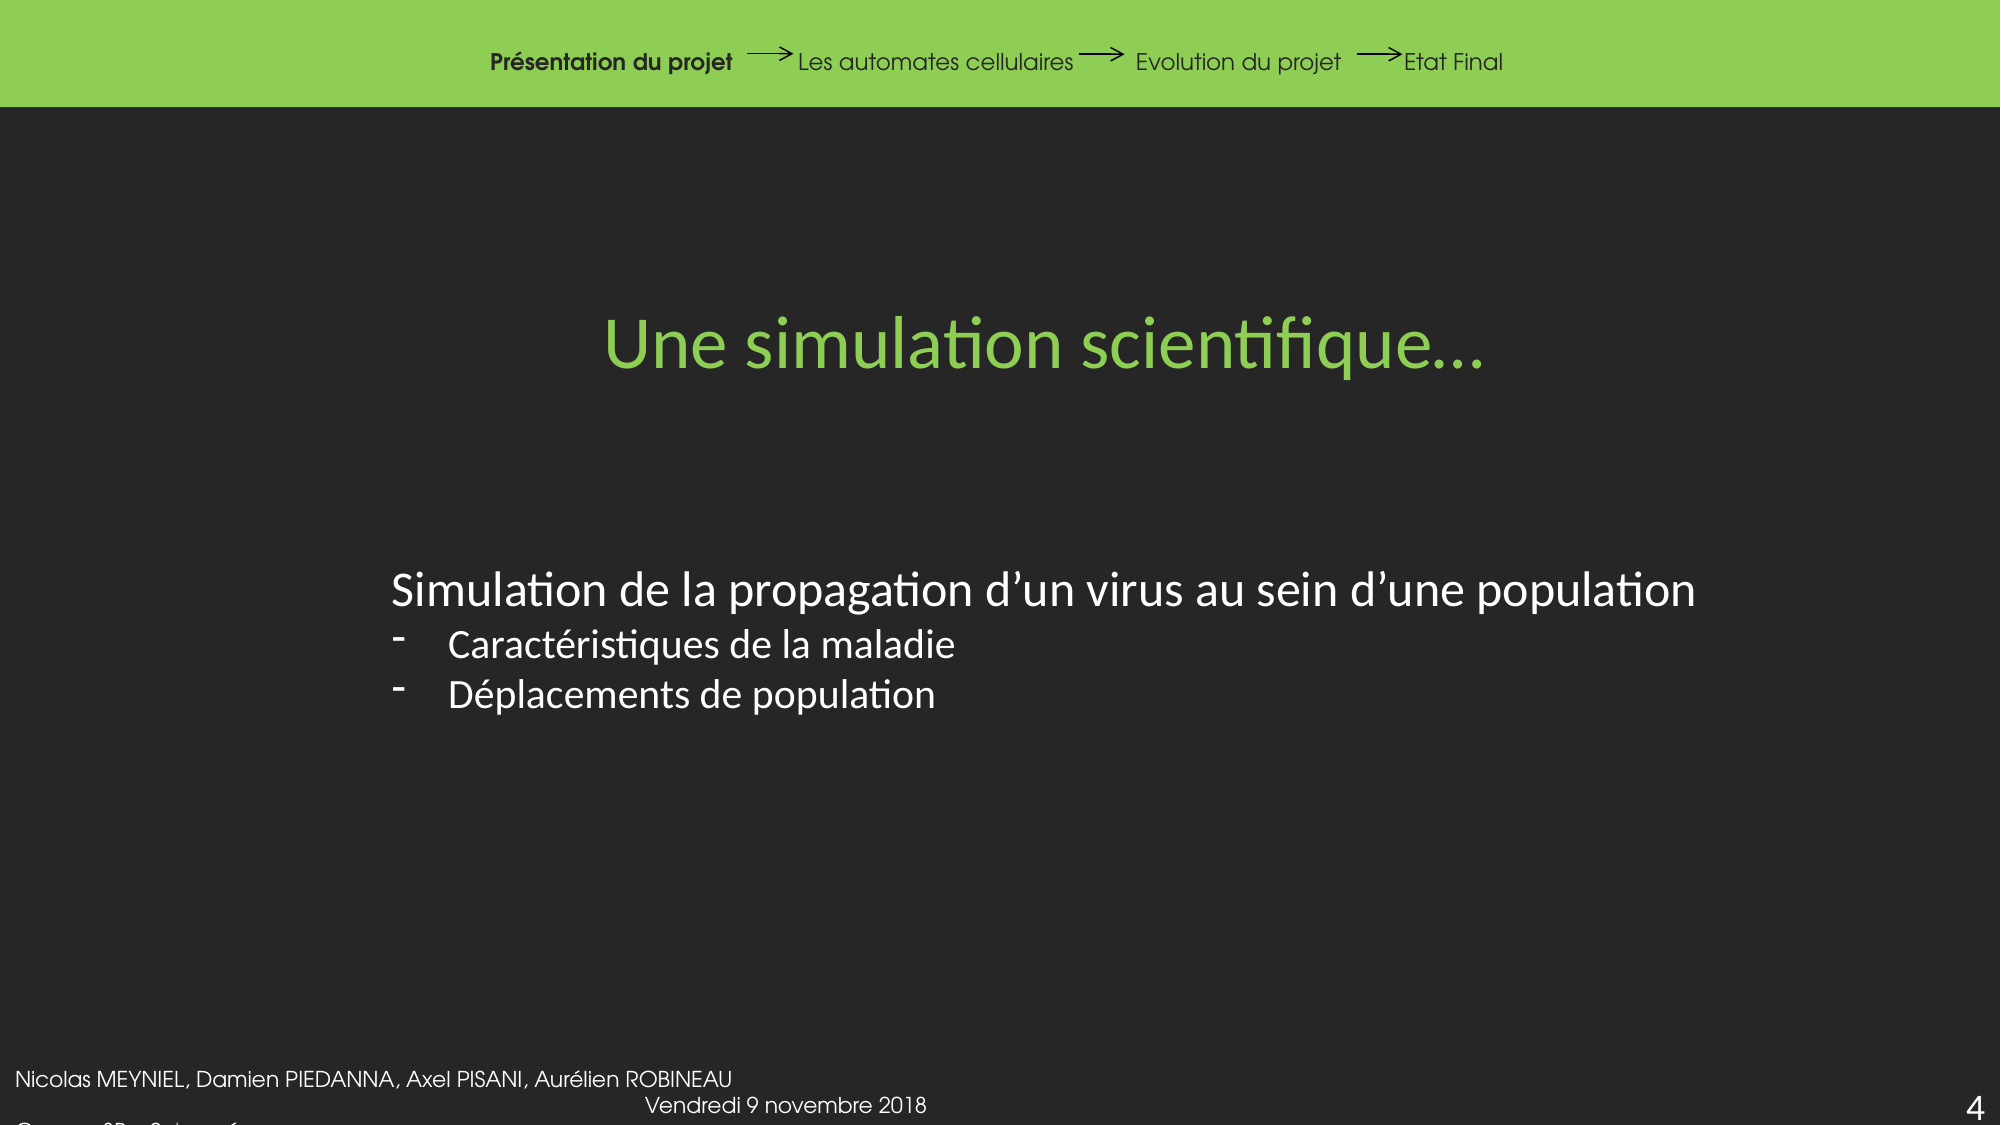

Présentation du projet          Les automates cellulaires          Evolution du projet          Etat Final          Notion mathématiques

Présentation du projet          Les automates cellulaires          Evolution du projet          Etat Final

Une simulation scientifique…
Simulation de la propagation d’un virus au sein d’une population
Caractéristiques de la maladie
Déplacements de population
Nicolas MEYNIEL, Damien PIEDANNA, Axel PISANI, Aurélien ROBINEAU													     Vendredi 9 novembre 2018
Groupe 3B – 2nd année
4